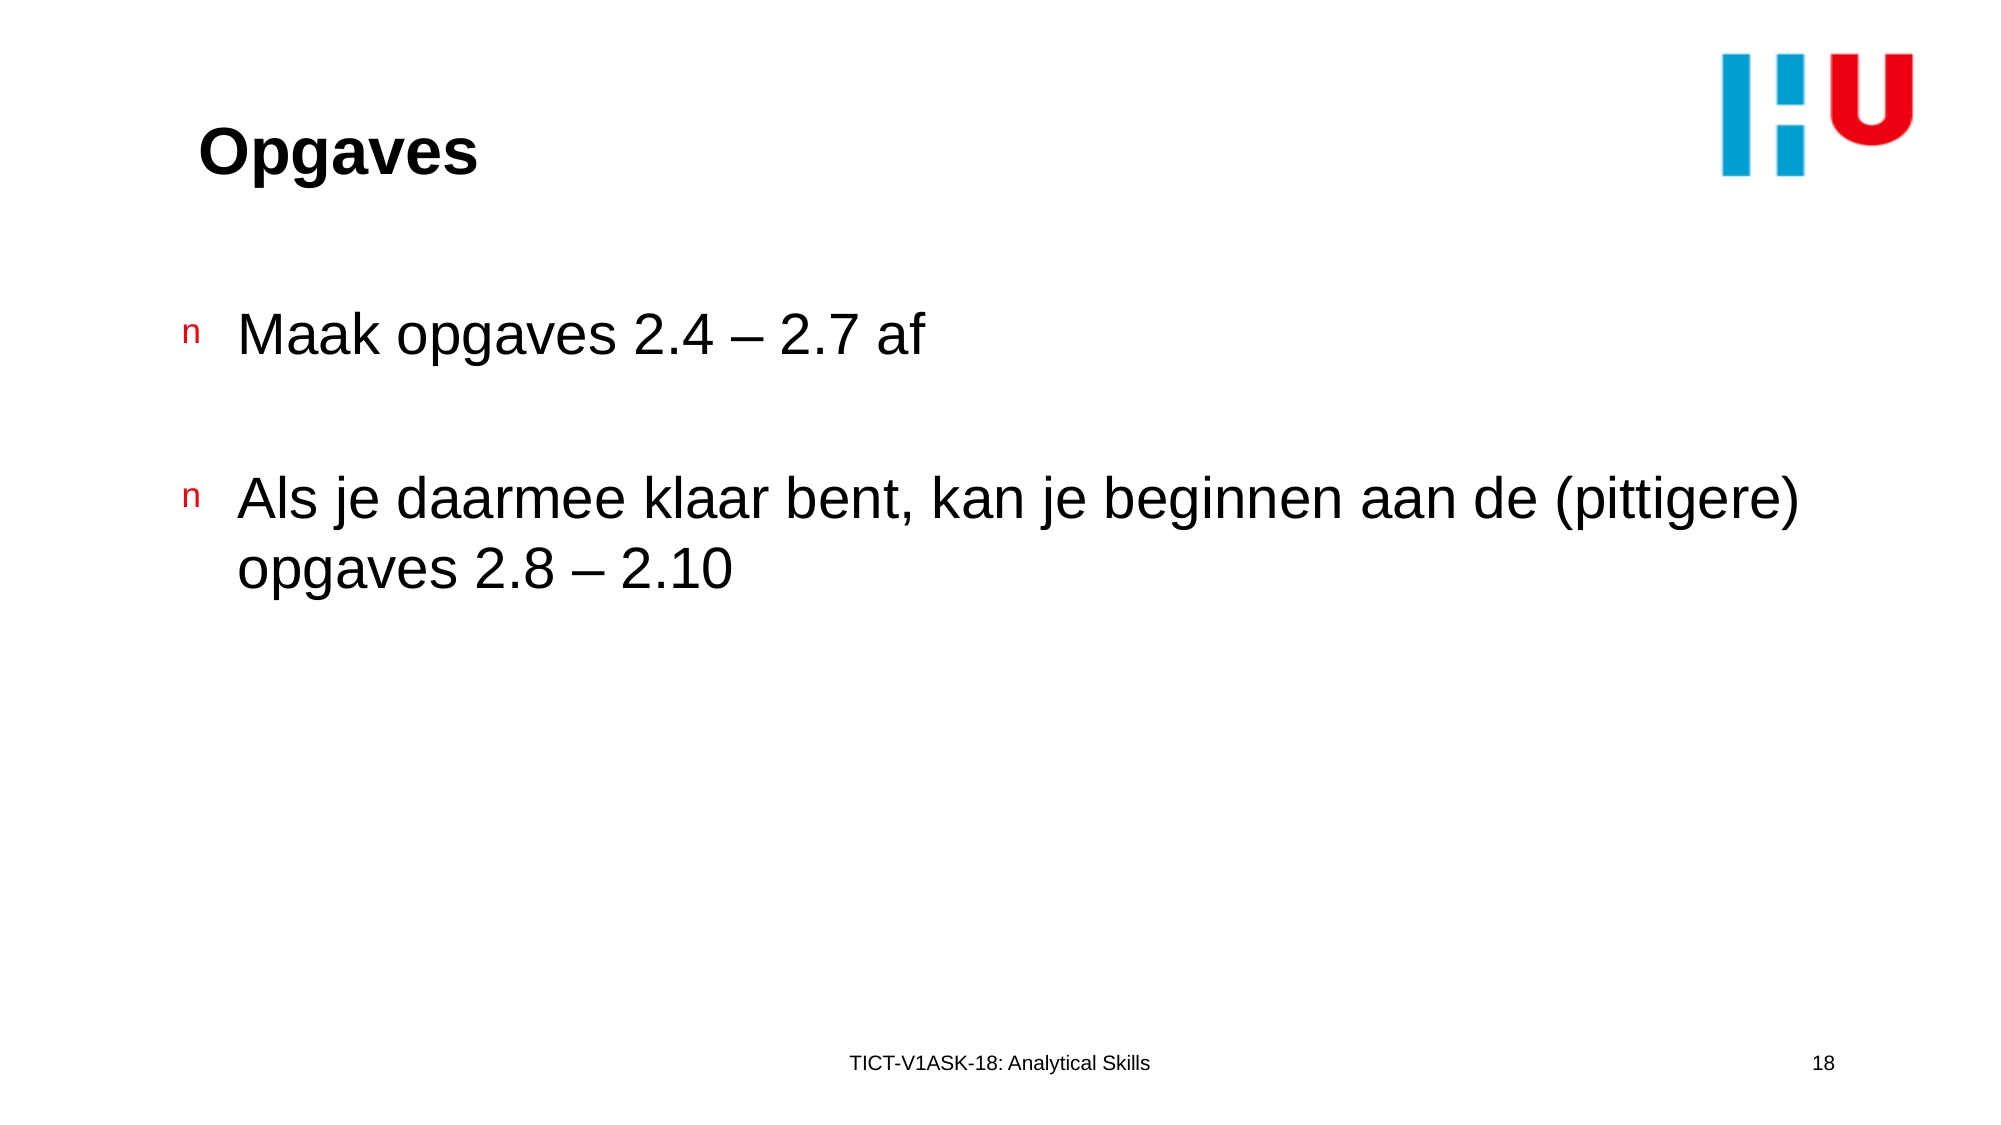

# Opgaves
Maak opgaves 2.4 – 2.7 af

Als je daarmee klaar bent, kan je beginnen aan de (pittigere) opgaves 2.8 – 2.10
TICT-V1ASK-18: Analytical Skills
18